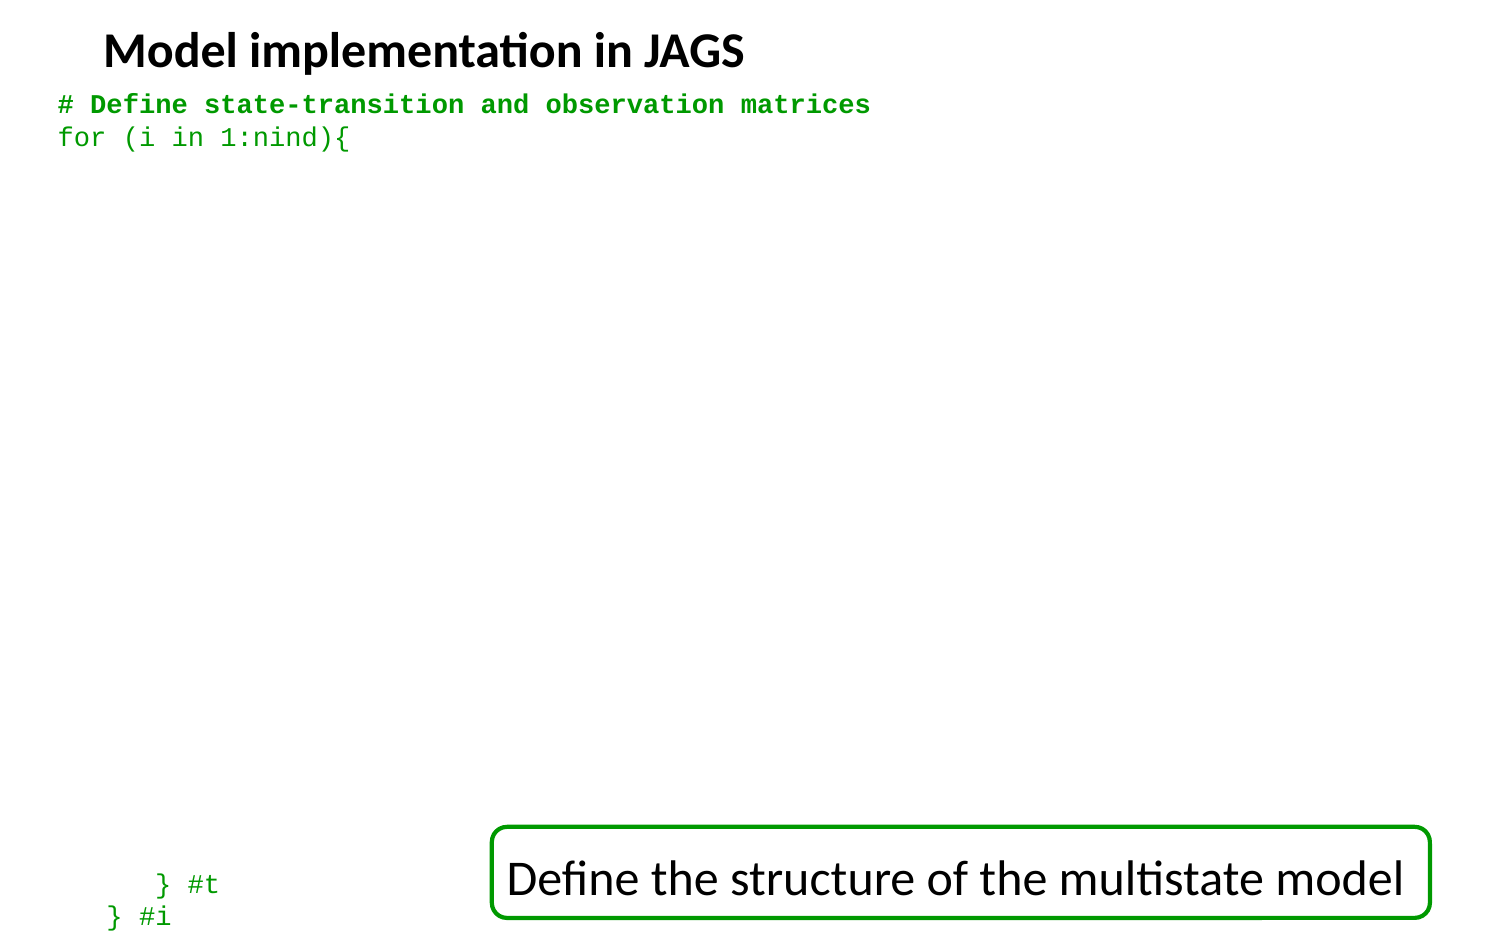

Model implementation in JAGS
# Define state-transition and observation matrices
for (i in 1:nind){
   # Define probabilities of state S(t+1) given S(t)
   for (t in f[i]:(n.occasions-1)){
      ps[1,i,t,1] <- phiA[t] * (1-psiAB[t])
      ps[1,i,t,2] <- phiA[t] * psiAB[t]
      ps[1,i,t,3] <- 1-phiA[t]
      ps[2,i,t,1] <- phiB[t] * psiBA[t]
      ps[2,i,t,2] <- phiB[t] * (1-psiBA[t])
      ps[2,i,t,3] <- 1-phiB[t]
      ps[3,i,t,1] <- 0
      ps[3,i,t,2] <- 0
      ps[3,i,t,3] <- 1

      # Define probabilities of O(t) given S(t)
      po[1,i,t,1] <- pA[t]
      po[1,i,t,2] <- 0
      po[1,i,t,3] <- 1-pA[t]
      po[2,i,t,1] <- 0
      po[2,i,t,2] <- pB[t]
      po[2,i,t,3] <- 1-pB[t]
      po[3,i,t,1] <- 0
      po[3,i,t,2] <- 0
      po[3,i,t,3] <- 1
      } #t
   } #i

Define the structure of the multistate model